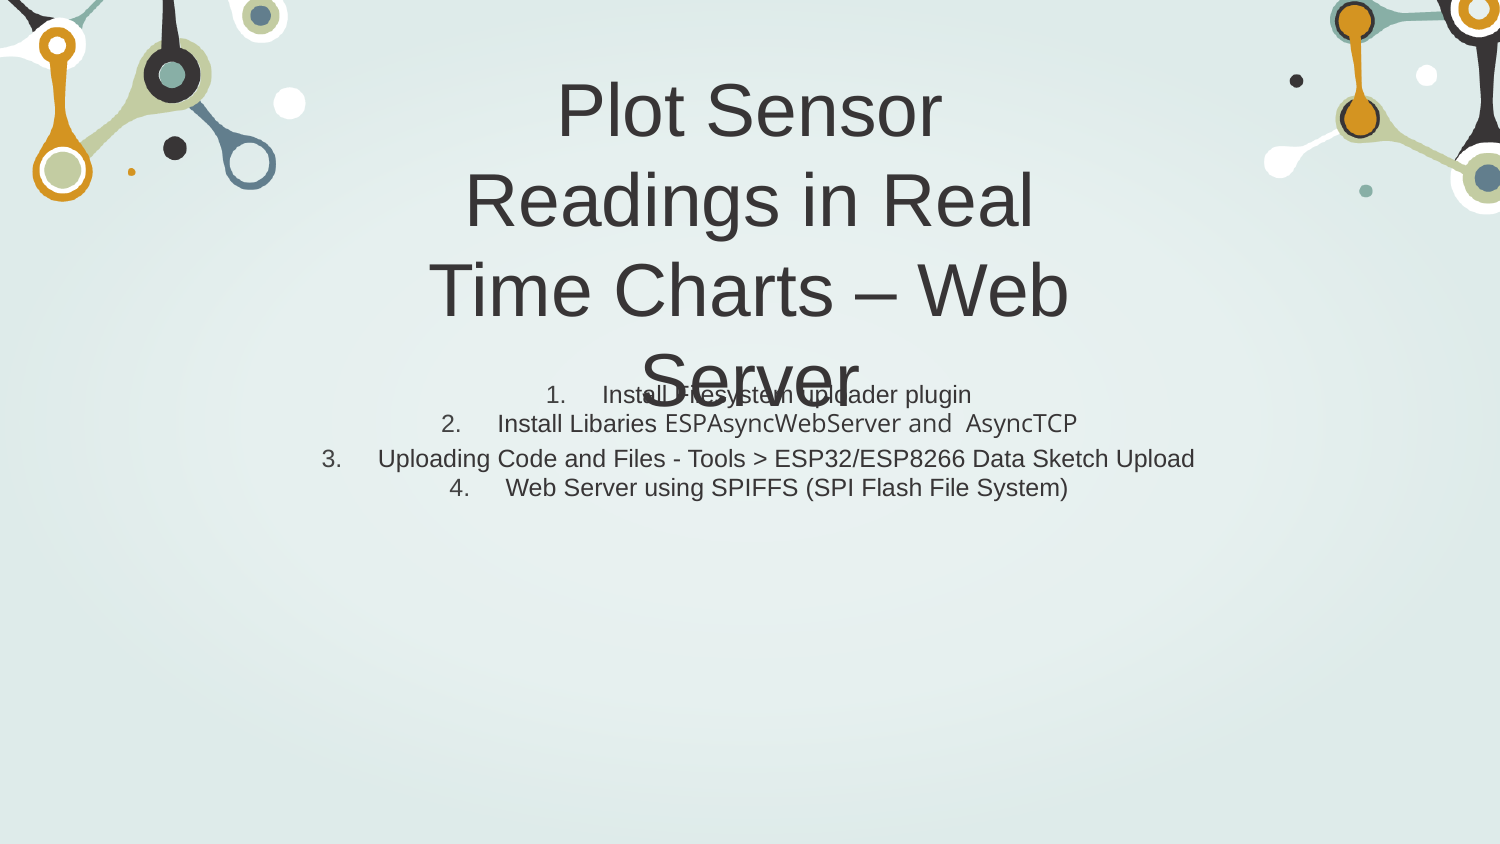

# Plot Sensor Readings in Real Time Charts – Web Server
Install Filesystem uploader plugin
Install Libaries ESPAsyncWebServer and  AsyncTCP
Uploading Code and Files - Tools > ESP32/ESP8266 Data Sketch Upload
Web Server using SPIFFS (SPI Flash File System)